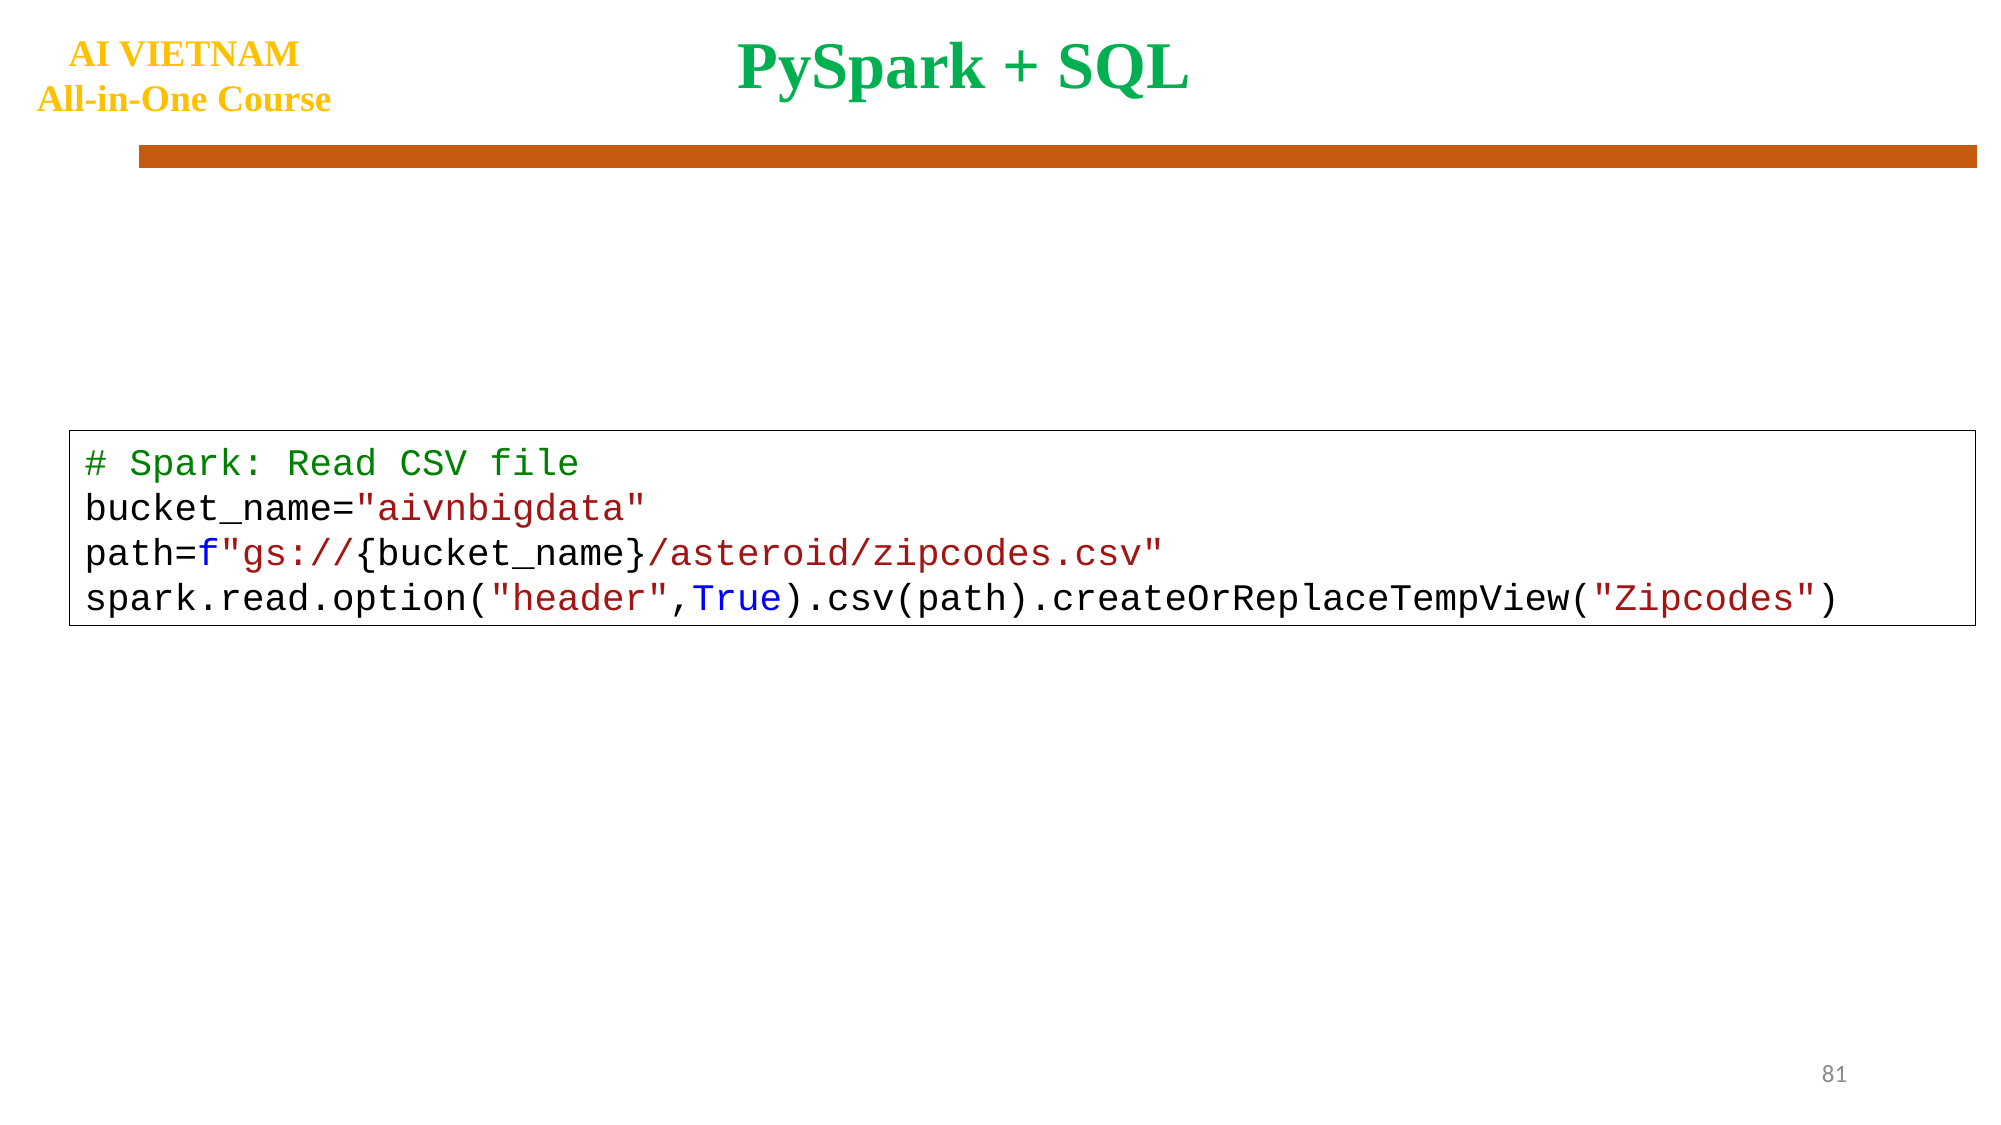

AI VIETNAM
All-in-One Course
PySpark + SQL

# Spark: Read CSV file
bucket_name="aivnbigdata"
path=f"gs://{bucket_name}/asteroid/zipcodes.csv"
spark.read.option("header",True).csv(path).createOrReplaceTempView("Zipcodes")
81